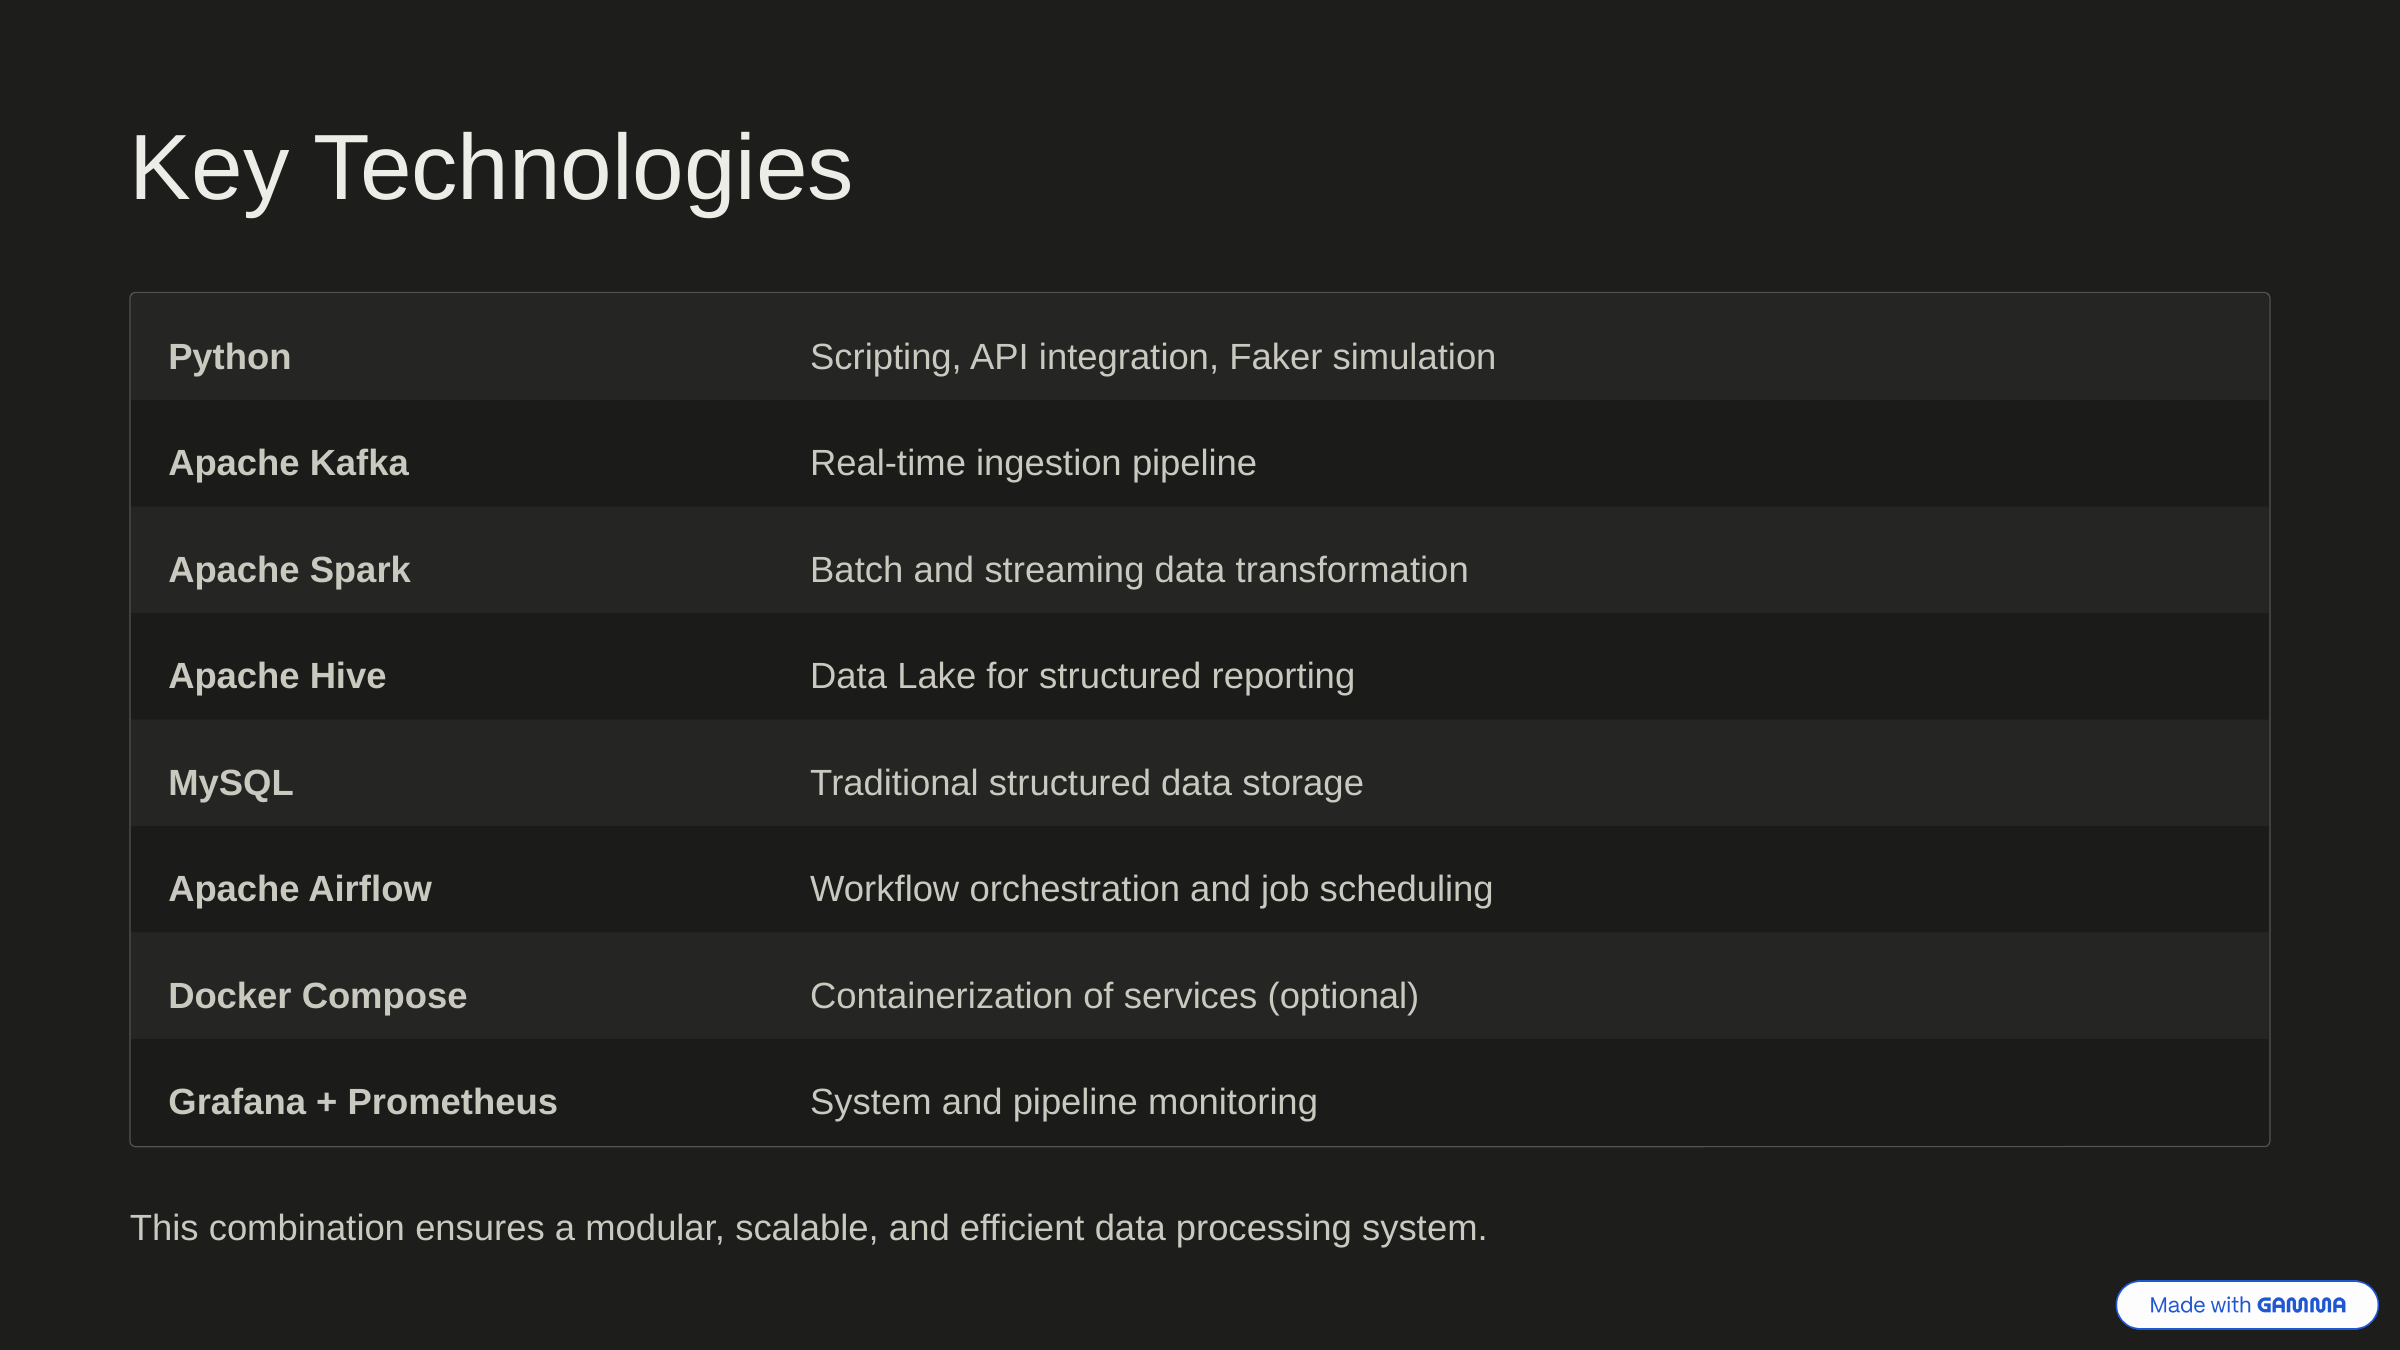

Key Technologies

Python
Scripting, API integration, Faker simulation

Apache Kafka
Real-time ingestion pipeline

Apache Spark
Batch and streaming data transformation

Apache Hive
Data Lake for structured reporting

MySQL
Traditional structured data storage

Apache Airflow
Workflow orchestration and job scheduling

Docker Compose
Containerization of services (optional)

Grafana + Prometheus
System and pipeline monitoring
This combination ensures a modular, scalable, and efficient data processing system.